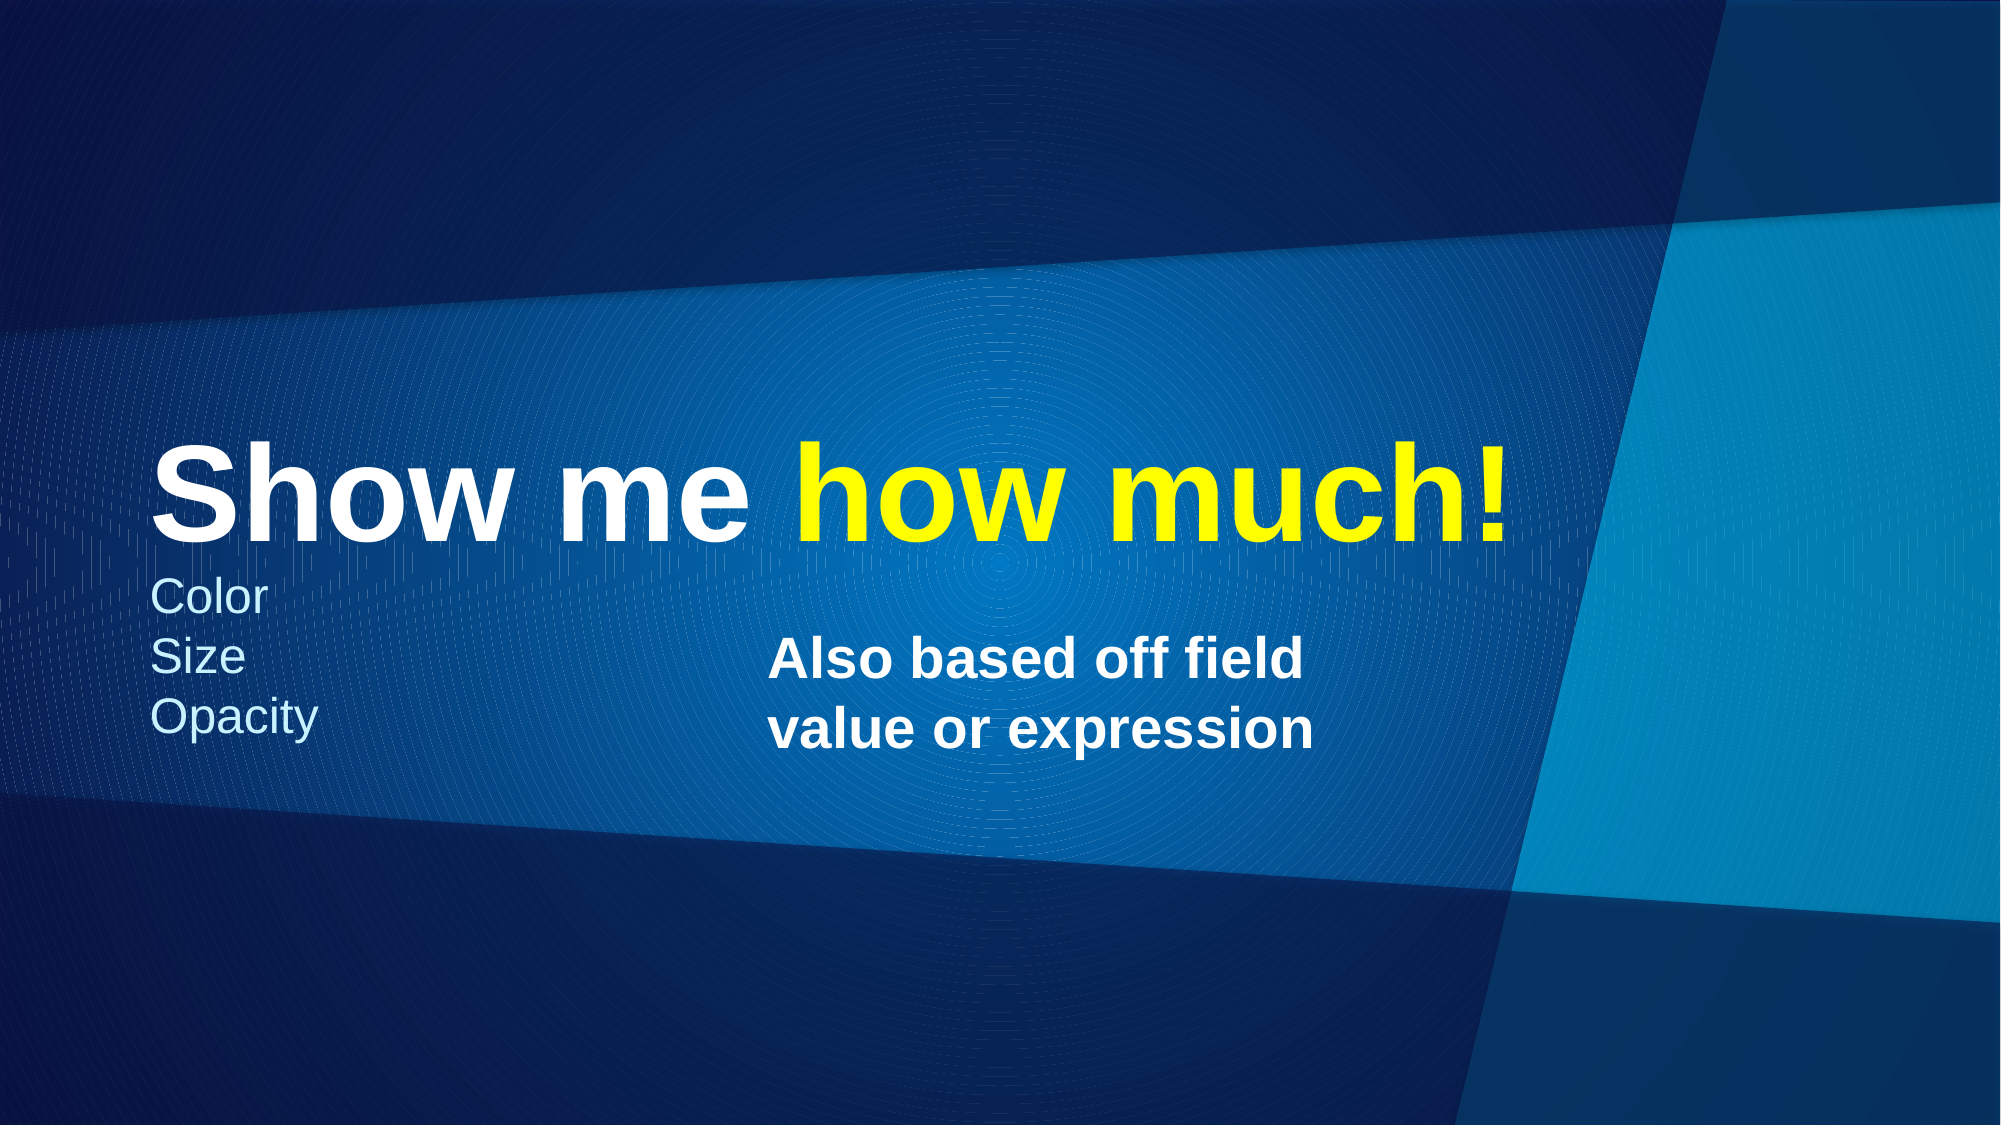

# Show me how much!
Color
Size
Opacity
Also based off field value or expression